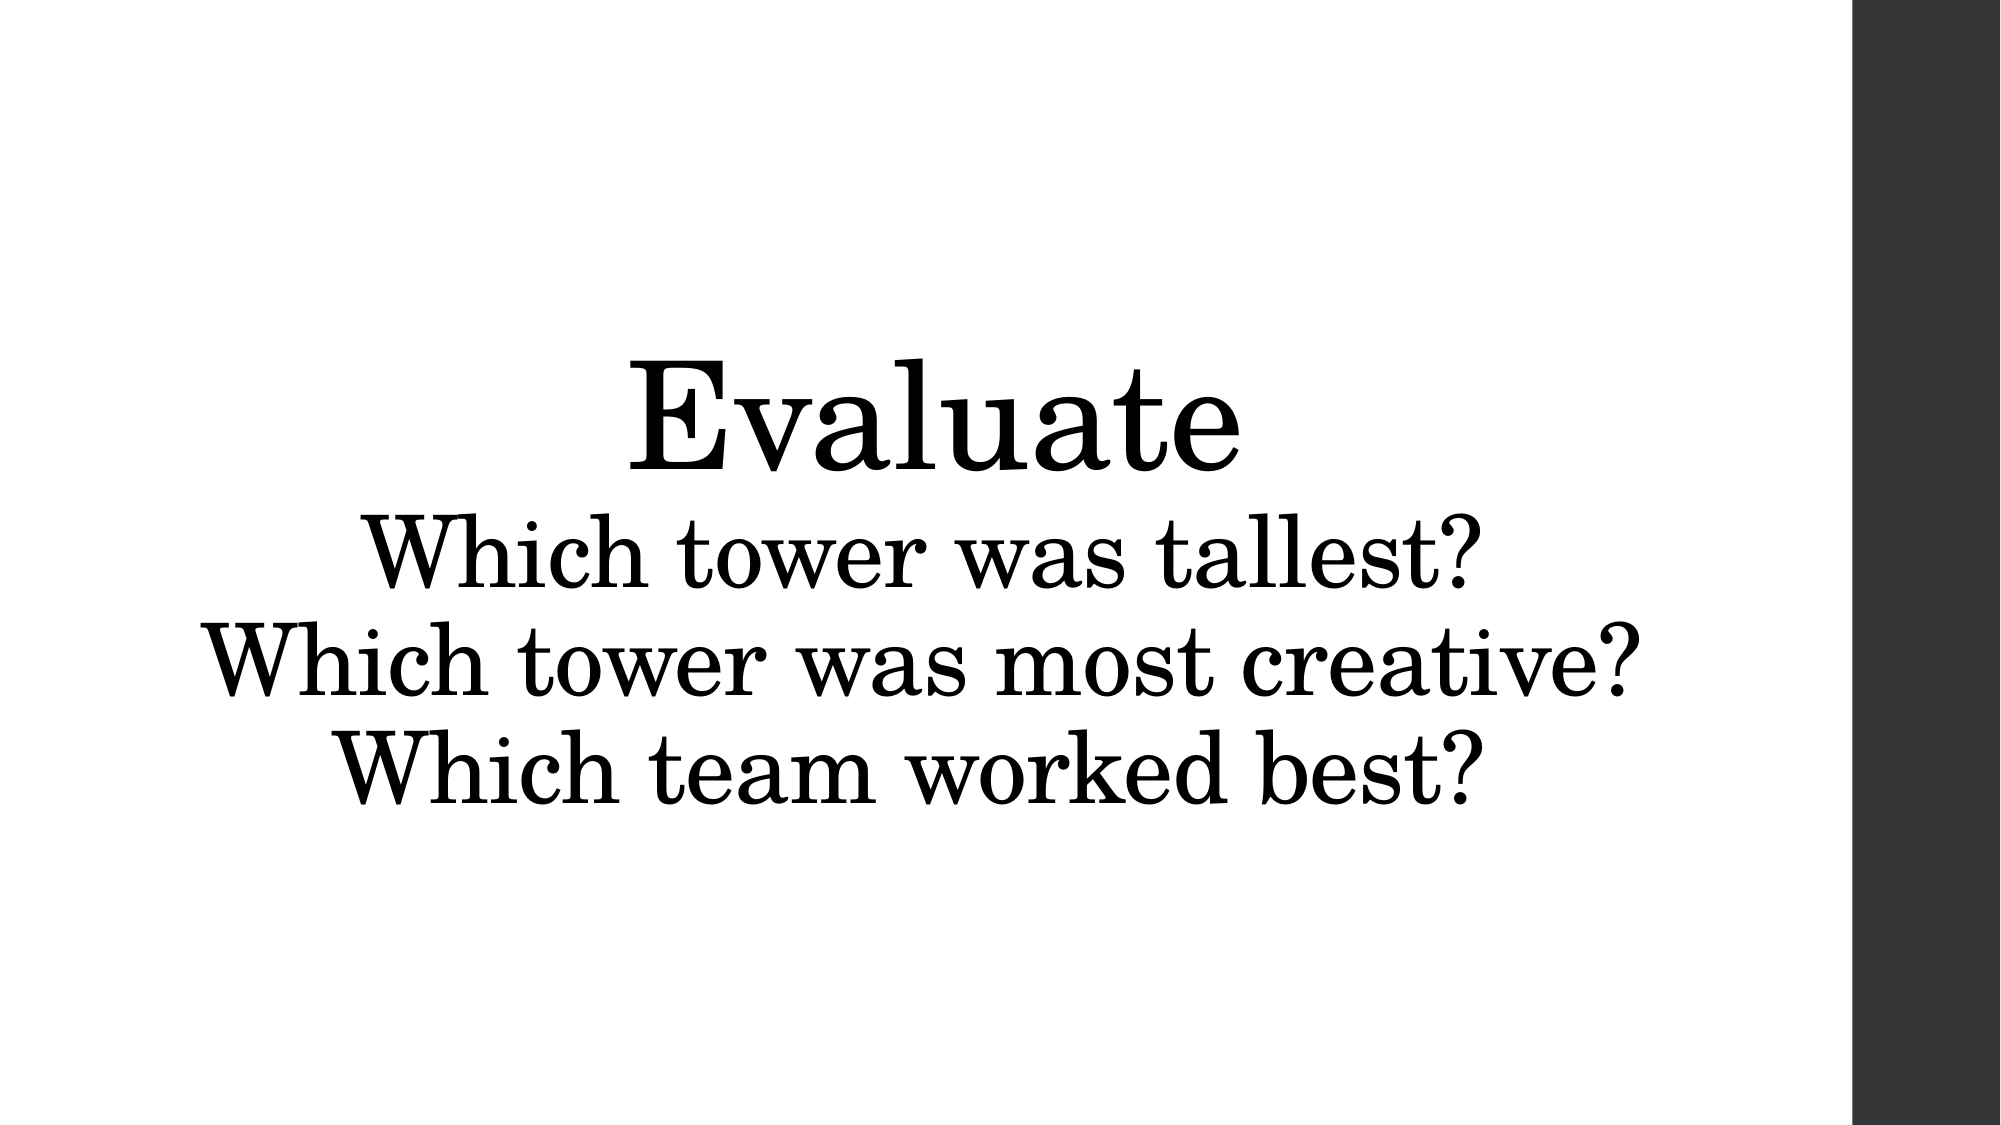

# Evaluate Which tower was tallest? Which tower was most creative? Which team worked best?